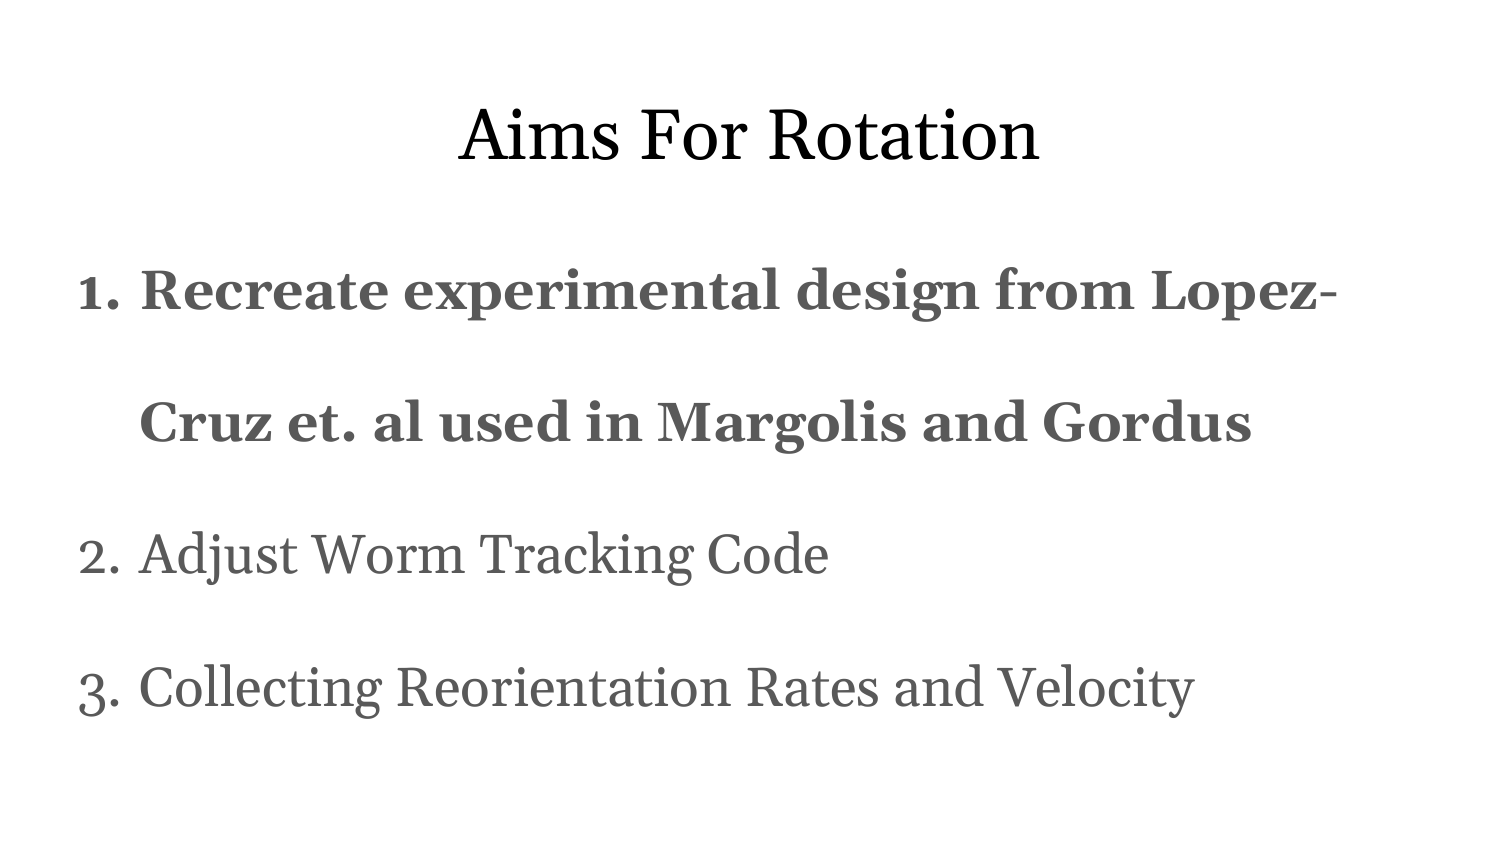

# Aims For Rotation
Recreate experimental design from Lopez-Cruz et. al used in Margolis and Gordus
Adjust Worm Tracking Code
Collecting Reorientation Rates and Velocity